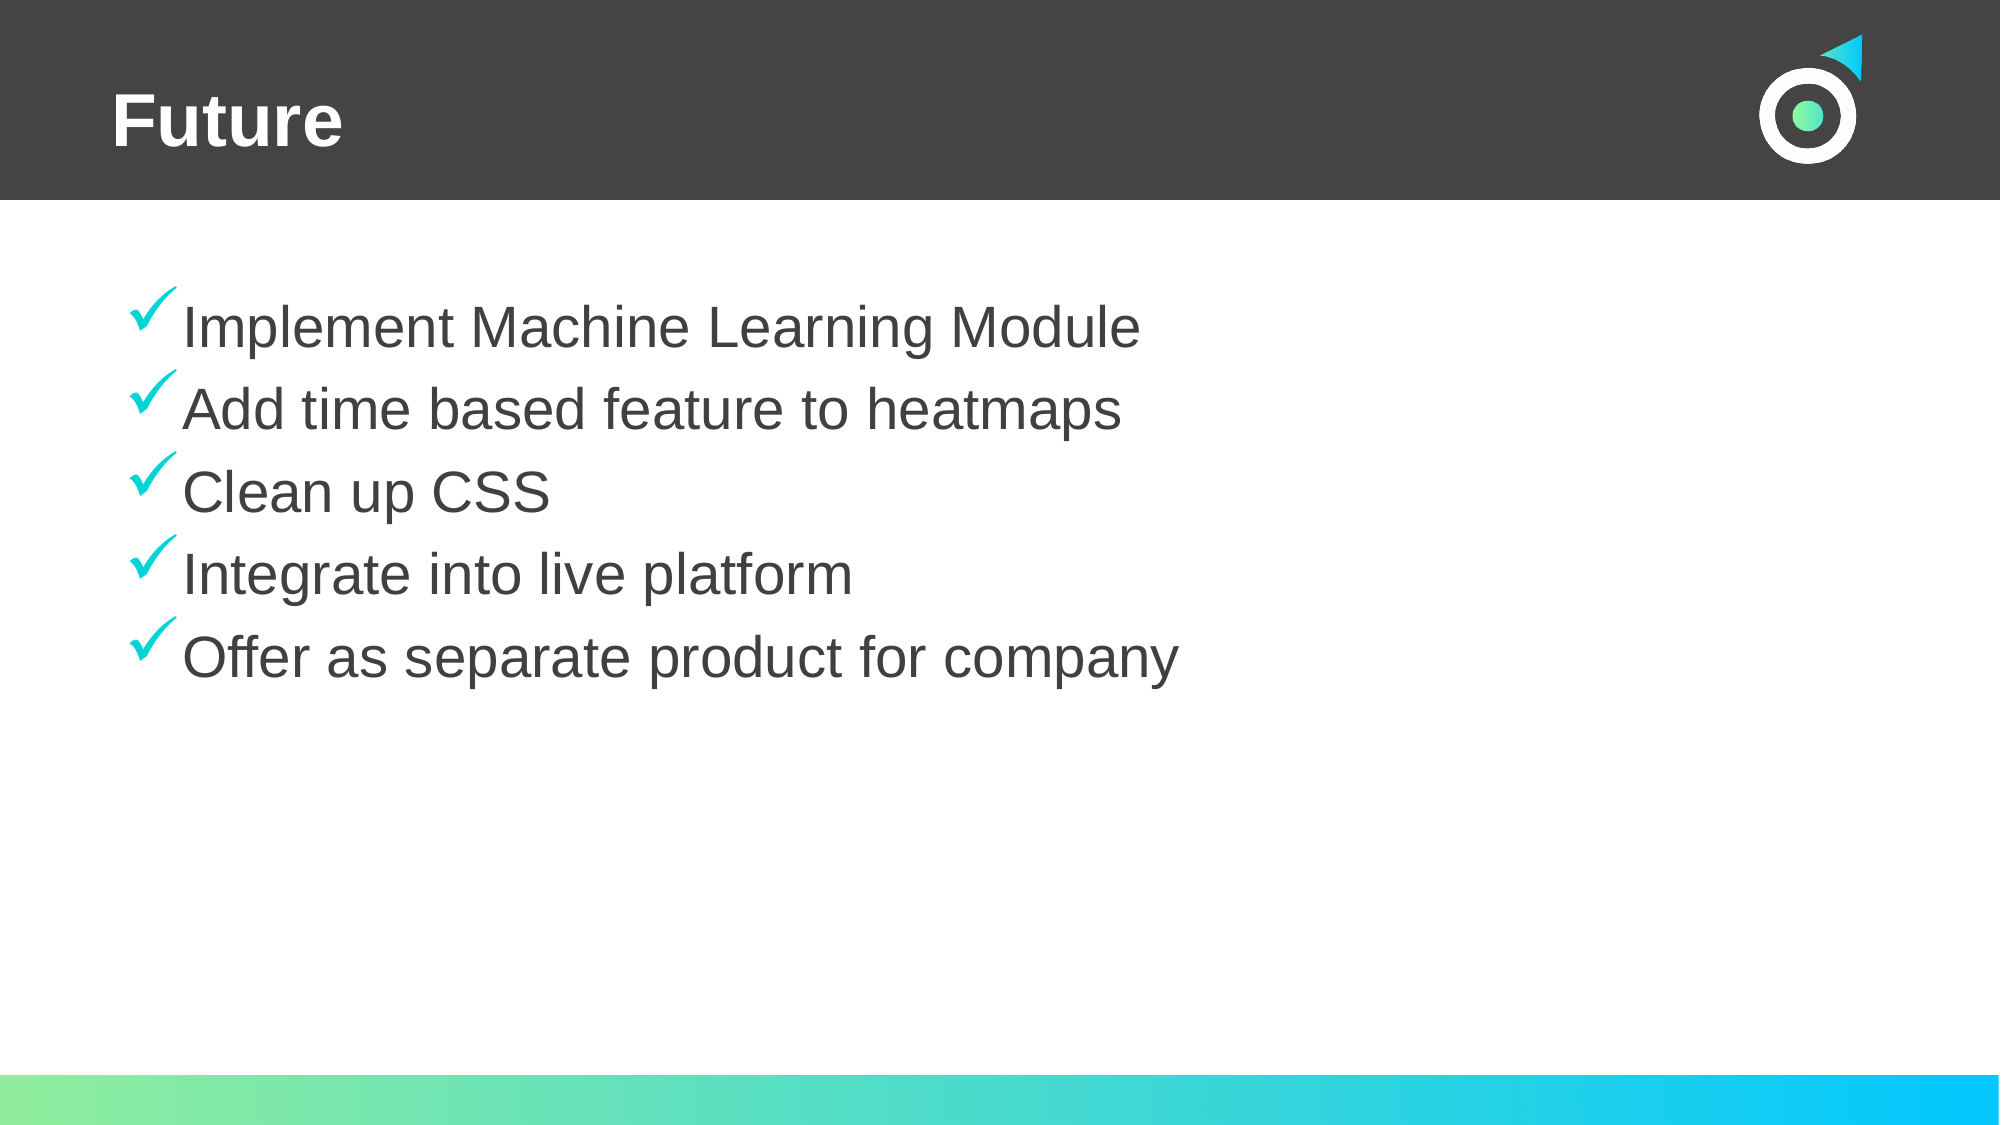

Future
Implement Machine Learning Module
Add time based feature to heatmaps
Clean up CSS
Integrate into live platform
Offer as separate product for company